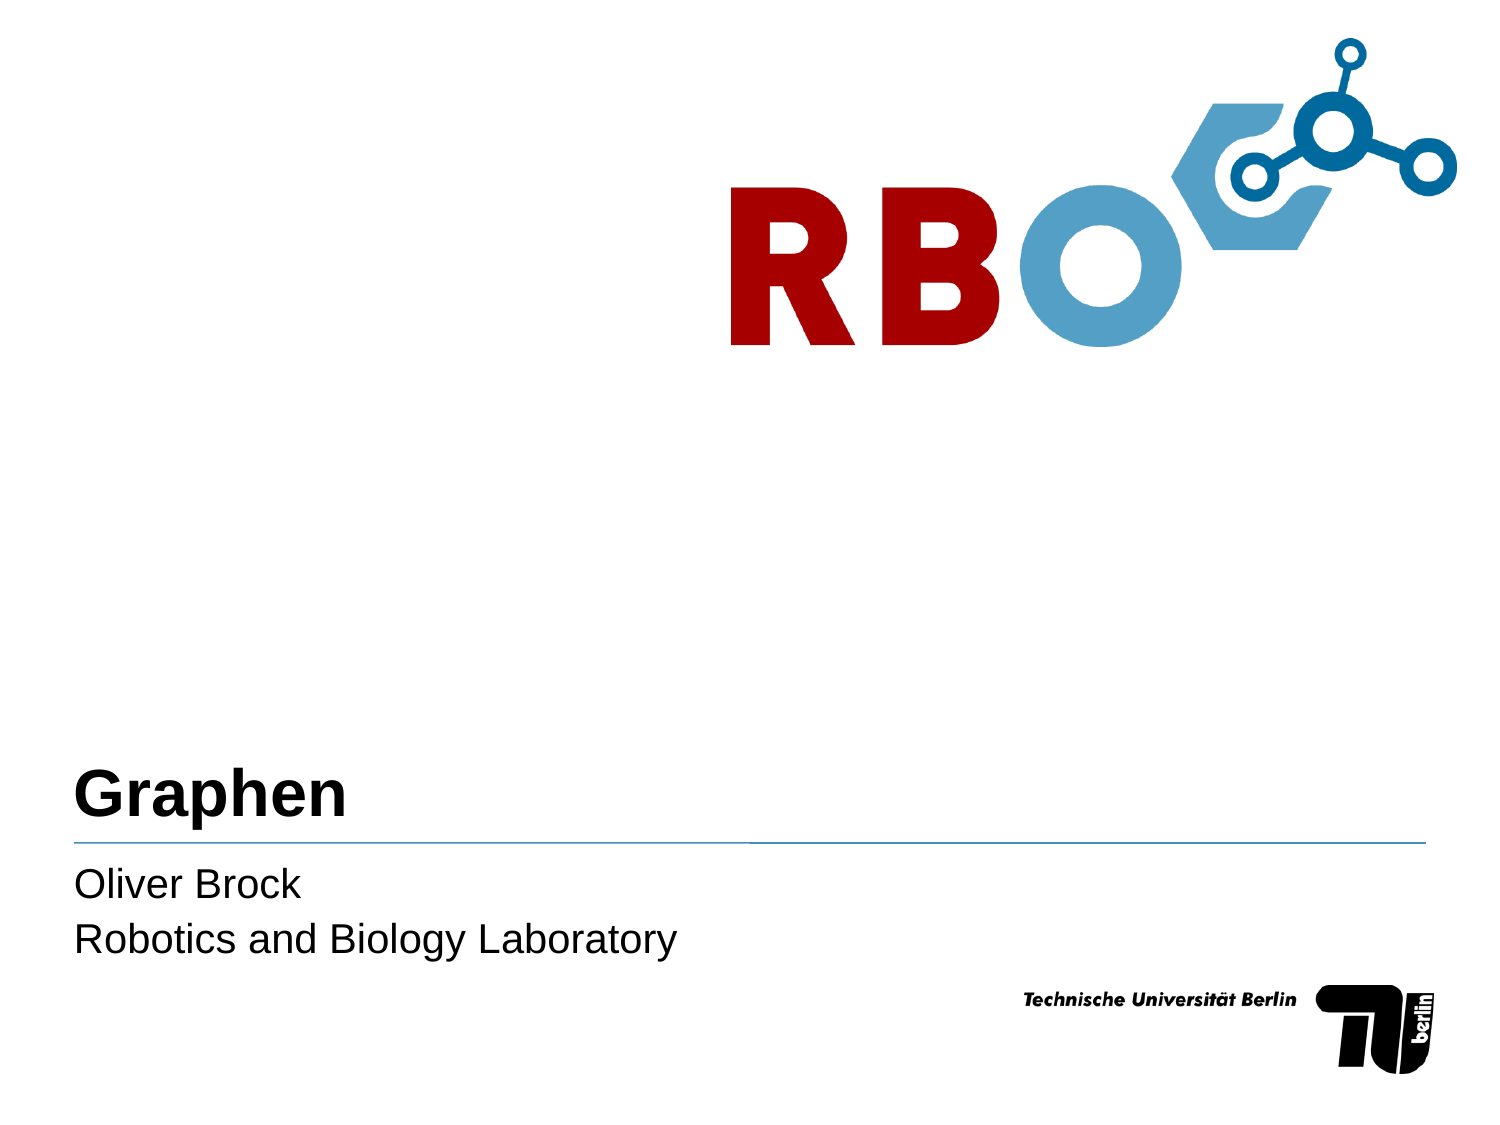

# Graphen
Oliver Brock
Robotics and Biology Laboratory